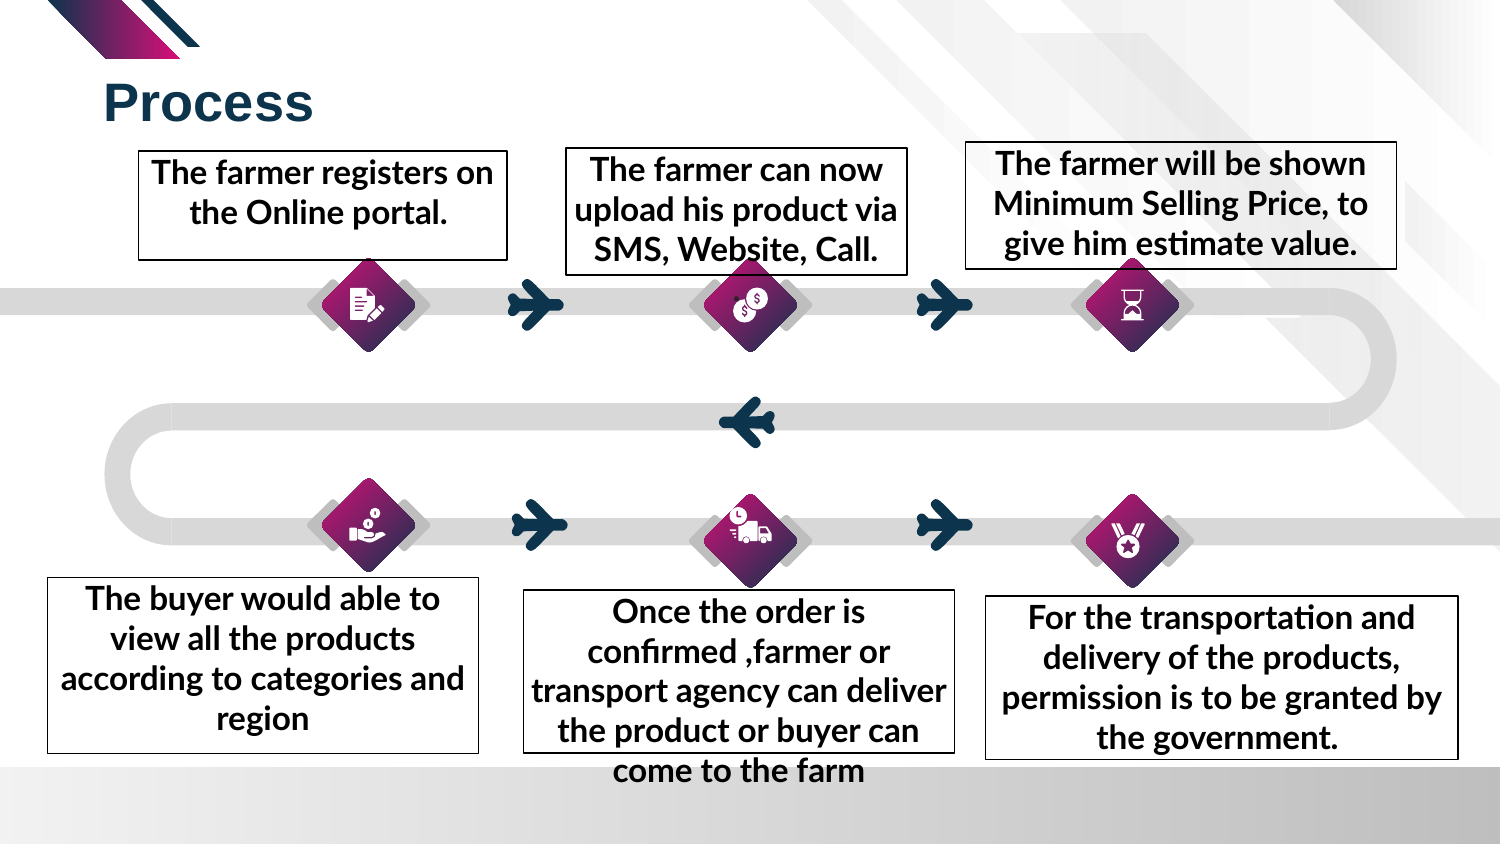

Process
The farmer will be shown Minimum Selling Price, to give him estimate value.
The farmer can now upload his product via SMS, Website, Call.
.
The farmer registers on the Online portal..

The buyer would able to view all the products according to categories and region
Once the order is confirmed ,farmer or transport agency can deliver the product or buyer can come to the farm
For the transportation and delivery of the products, permission is to be granted by the government.